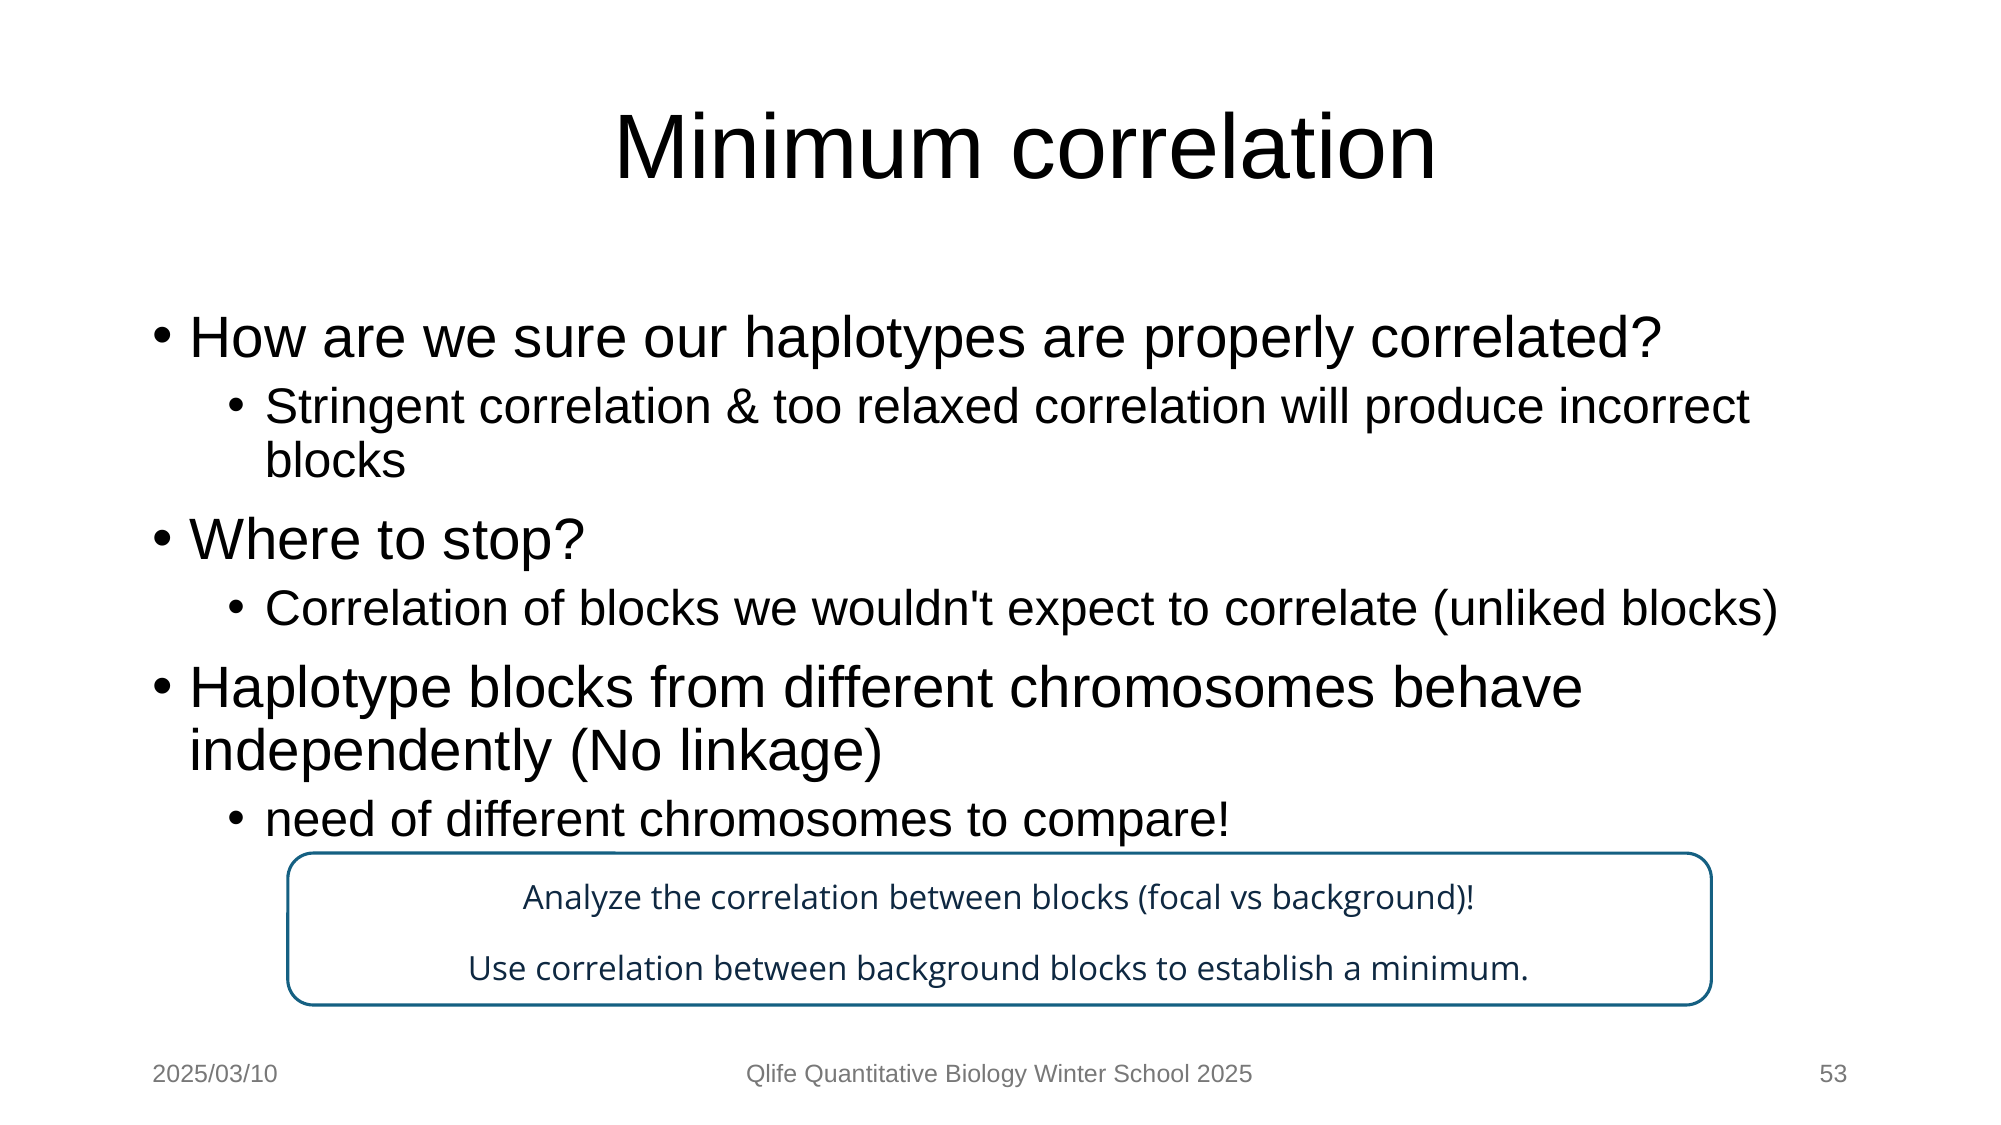

# Minimum correlation
How are we sure our haplotypes are properly correlated?
Stringent correlation & too relaxed correlation will produce incorrect blocks
Where to stop?
Correlation of blocks we wouldn't expect to correlate (unliked blocks)
Haplotype blocks from different chromosomes behave independently (No linkage)
need of different chromosomes to compare!
Analyze the correlation between blocks (focal vs background)!
Use correlation between background blocks to establish a minimum.
2025/03/10
Qlife Quantitative Biology Winter School 2025
53